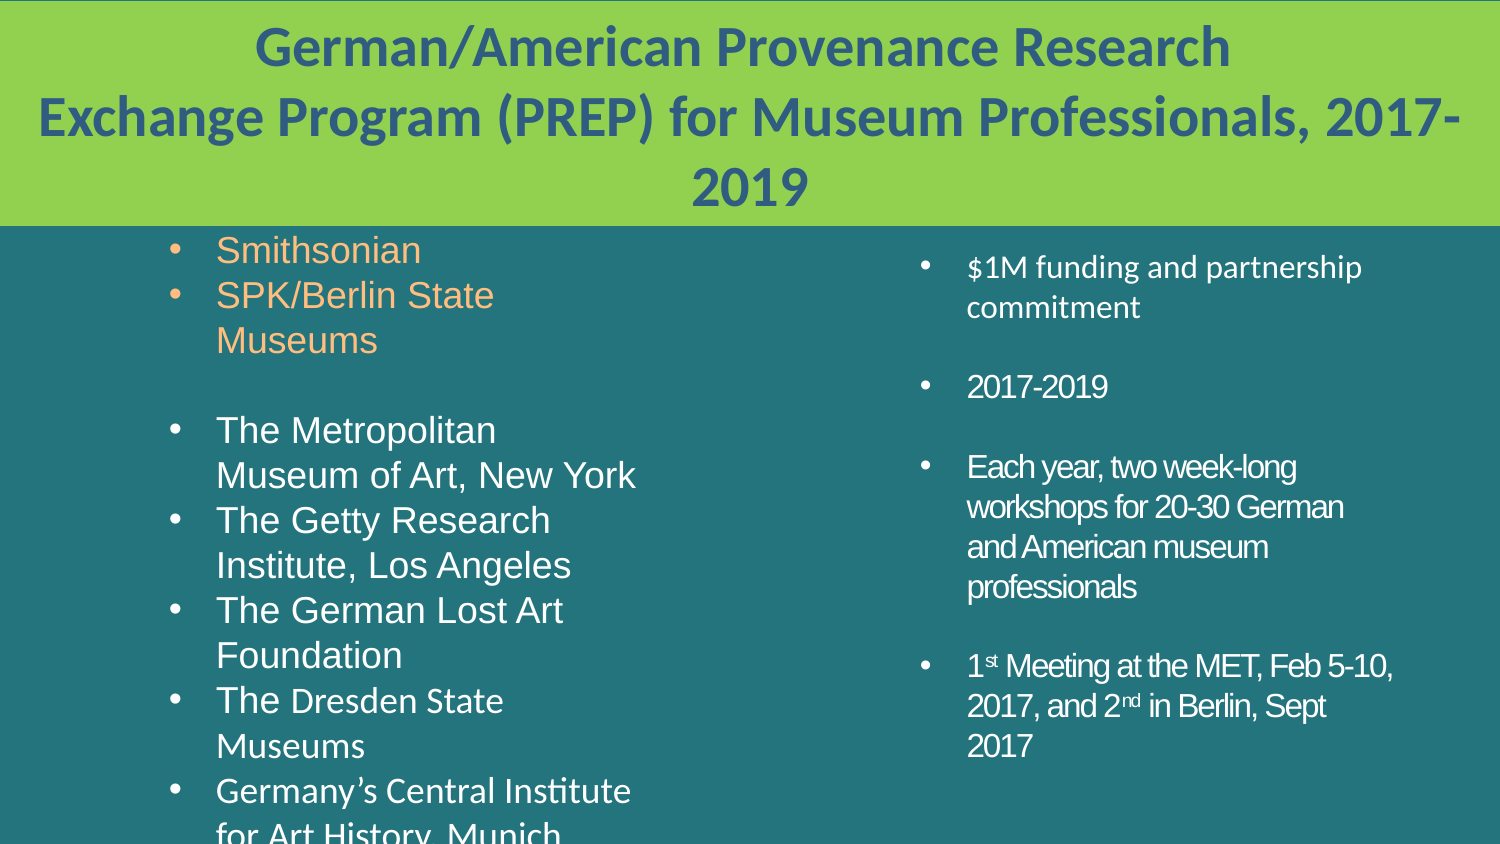

German/American Provenance Research
Exchange Program (PREP) for Museum Professionals, 2017-2019

$1M funding and partnership commitment

2017-2019

Each year, two week-long workshops for 20-30 German and American museum professionals

1st Meeting at the MET, Feb 5-10, 2017, and 2nd in Berlin, Sept  2017

Smithsonian
SPK/Berlin State Museums

The Metropolitan Museum of Art, New York
The Getty Research Institute, Los Angeles
The German Lost Art Foundation
The Dresden State Museums
Germany’s Central Institute for Art History, Munich